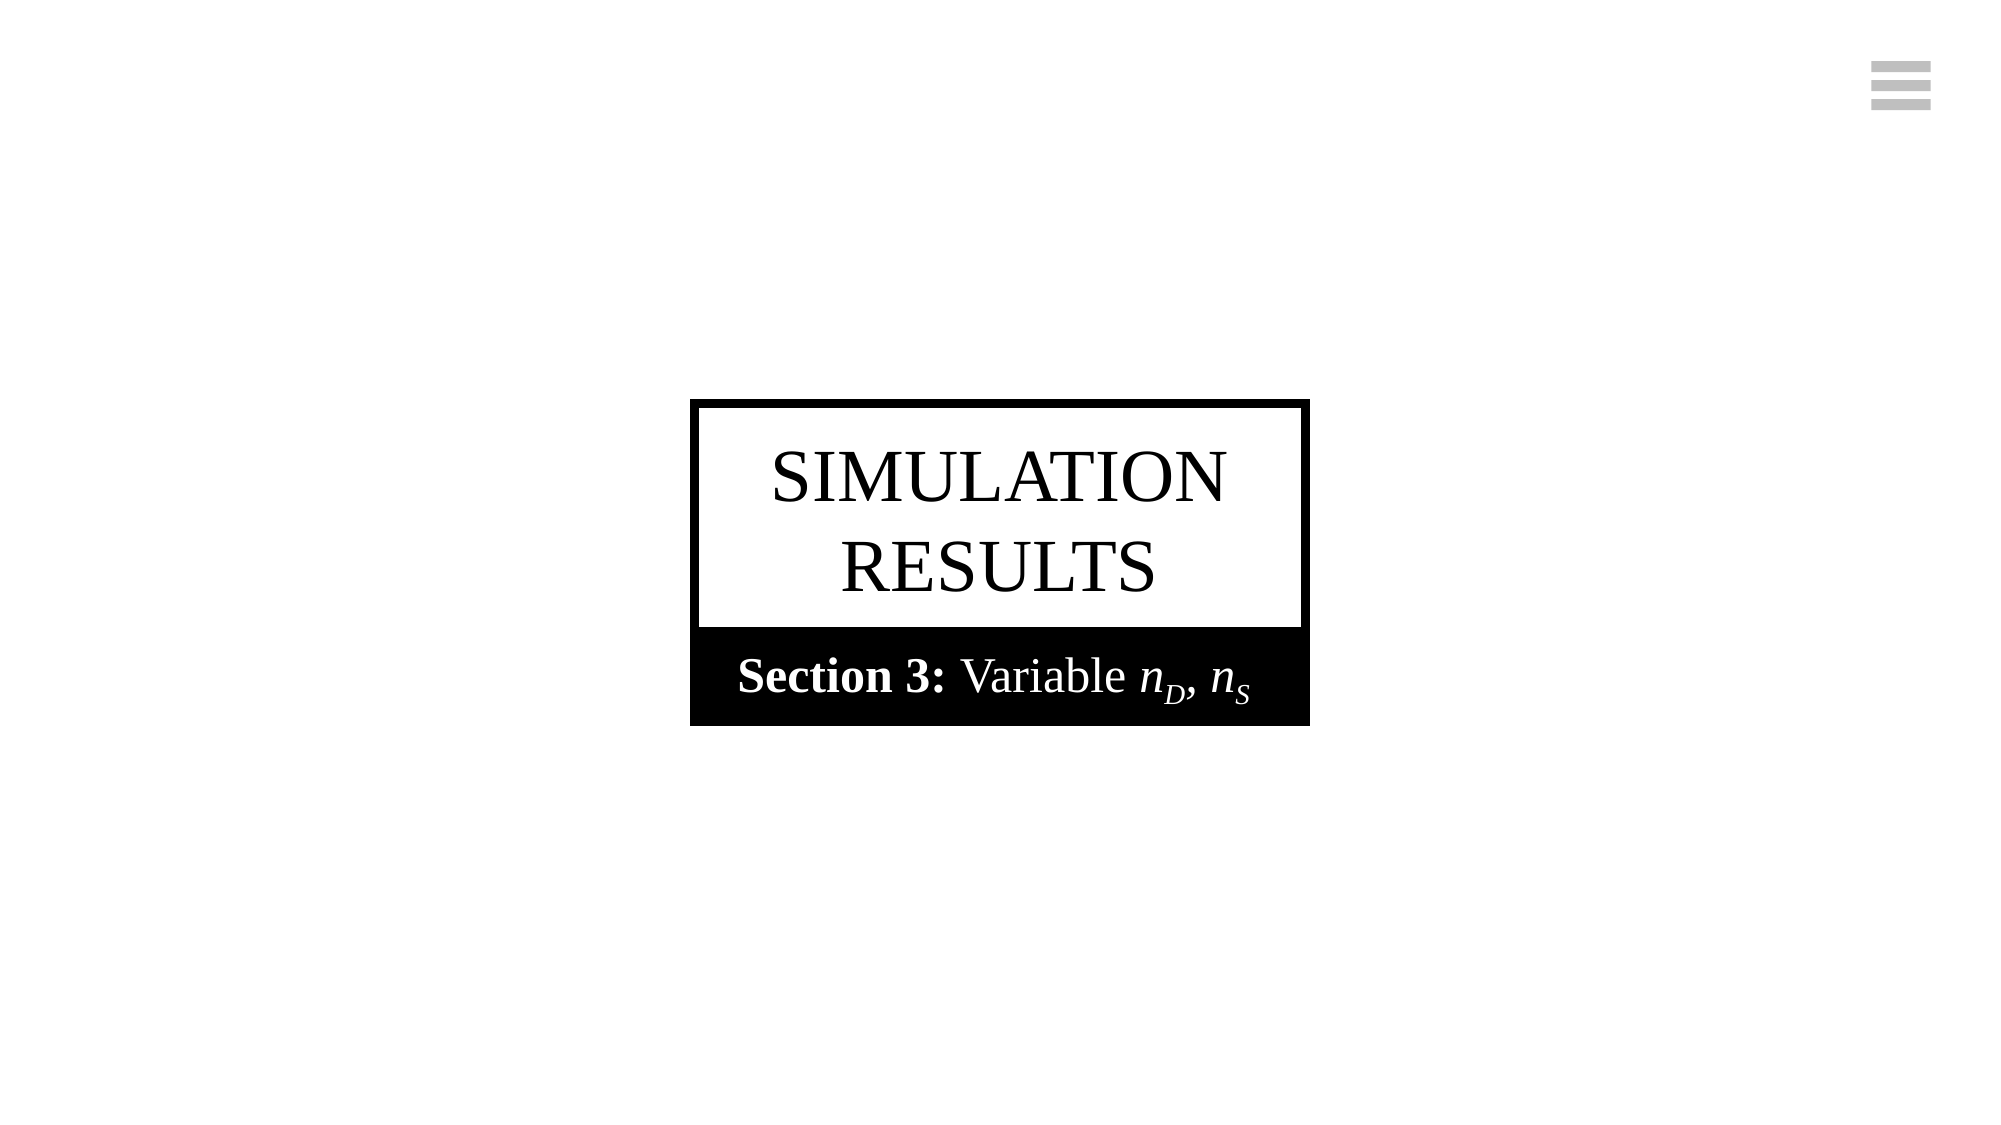

SIMULATION
RESULTS
Section 3: Variable nD, nS